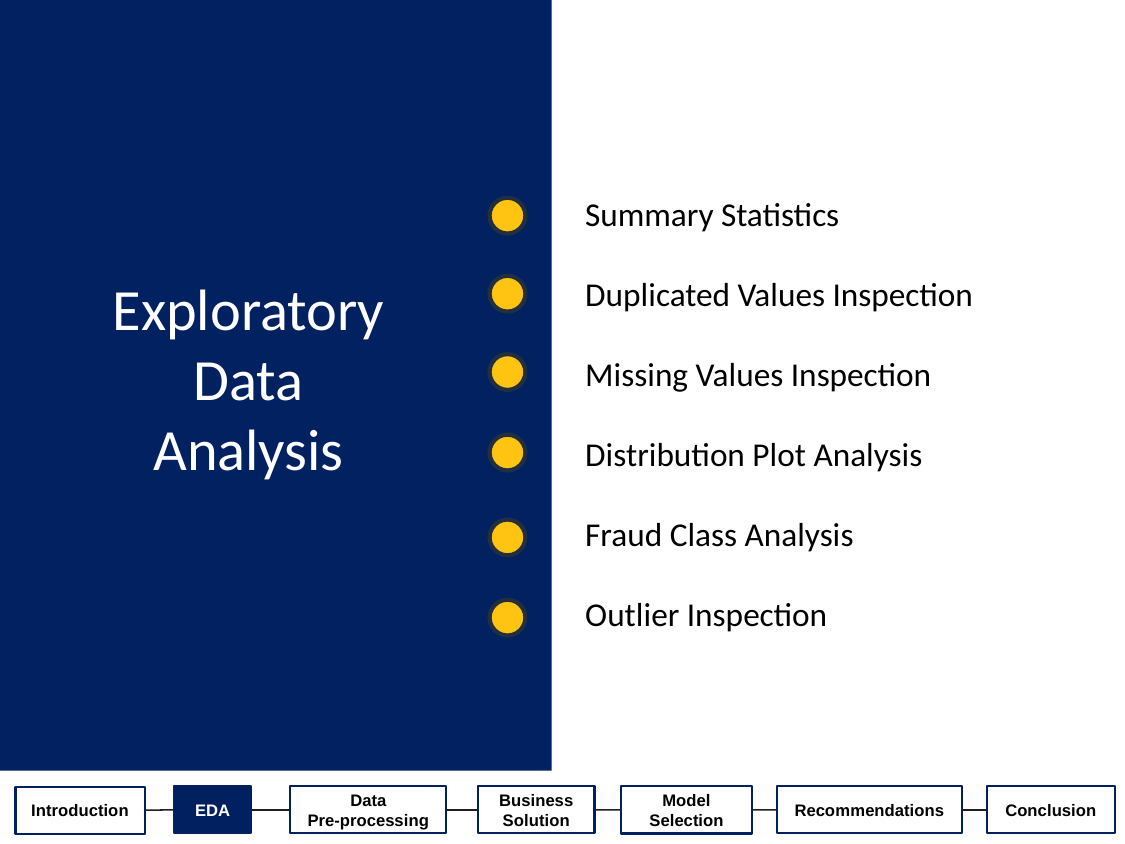

Summary Statistics

Duplicated Values Inspection

Missing Values Inspection

Distribution Plot Analysis

Fraud Class Analysis

Outlier Inspection

Exploratory
Data
Analysis